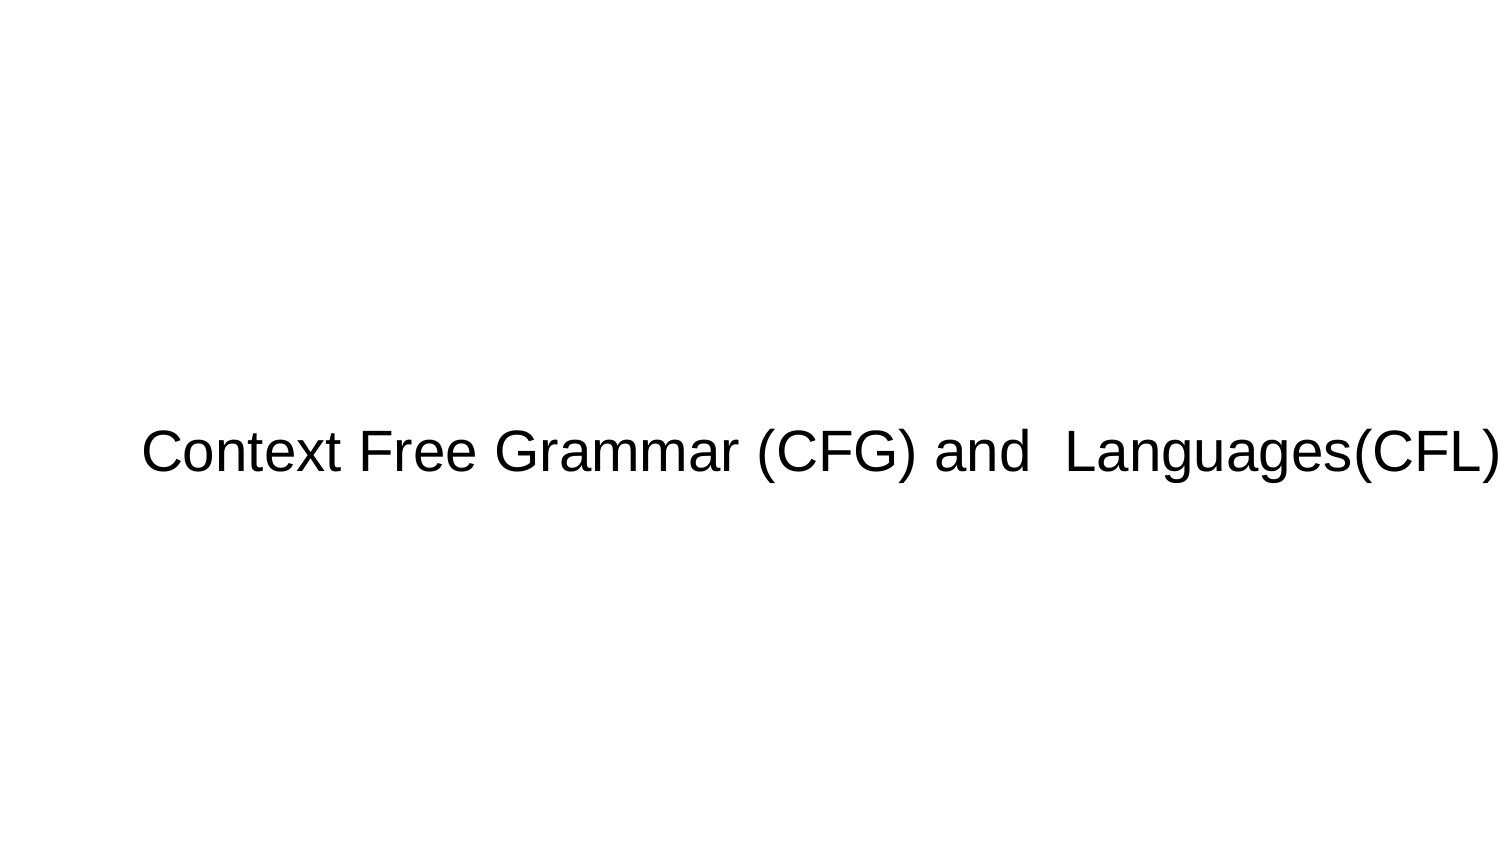

# Context Free Grammar (CFG) and  Languages(CFL)